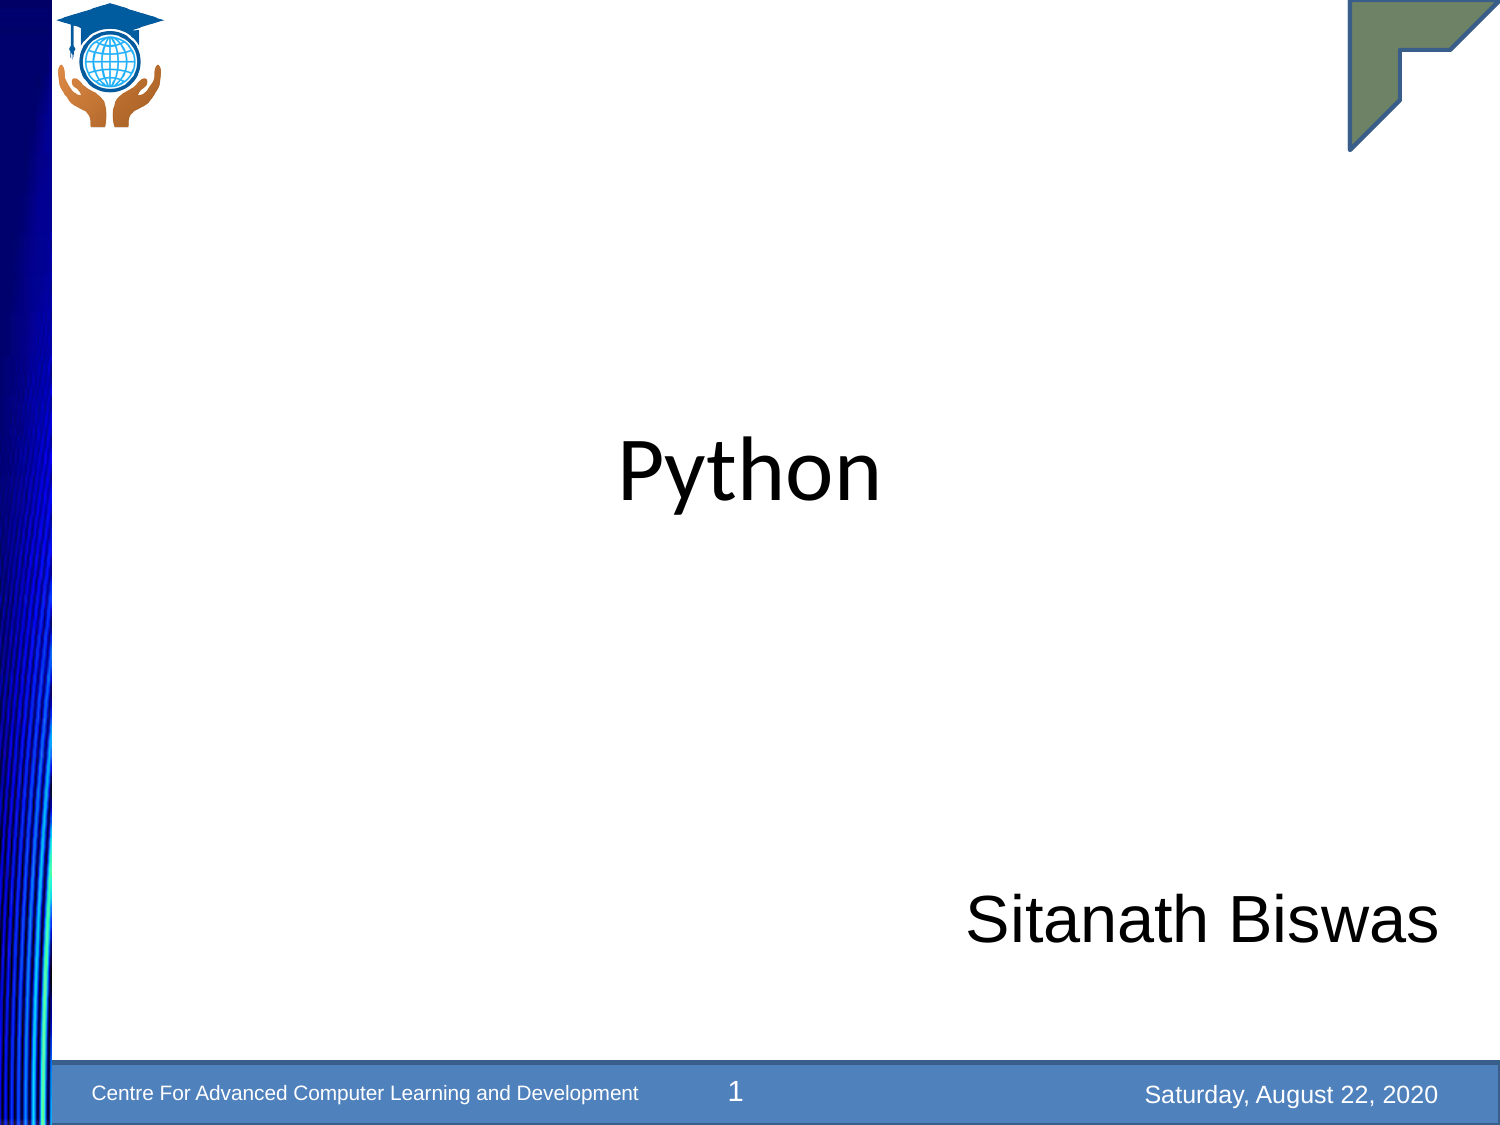

# Python
Sitanath Biswas
1
Saturday, August 22, 2020